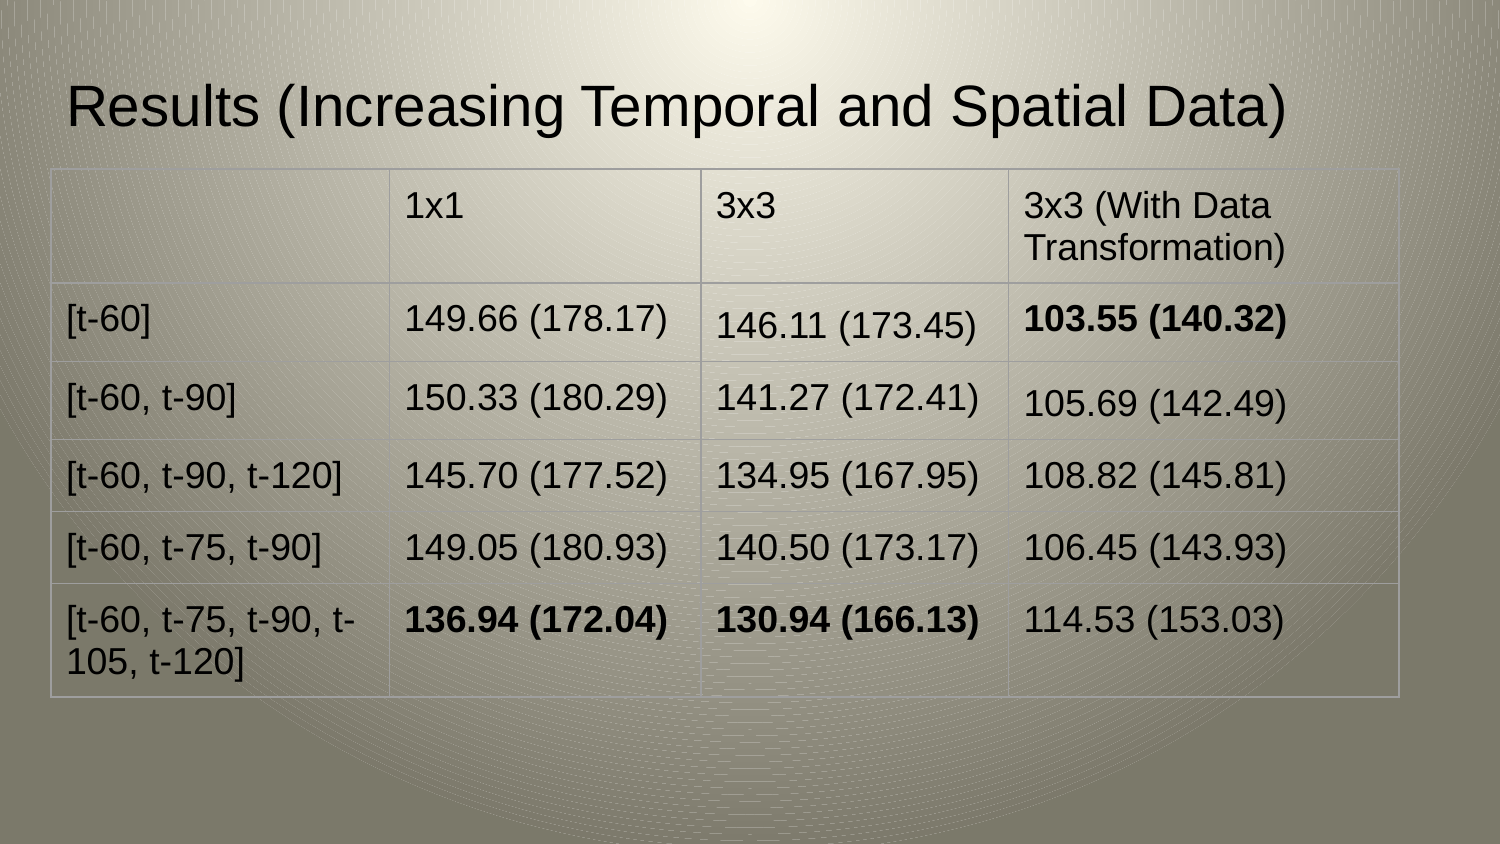

# Results (Increasing Temporal and Spatial Data)
|  | 1x1 | 3x3 | 3x3 (With Data Transformation) |
| --- | --- | --- | --- |
| [t-60] | 149.66 (178.17) | 146.11 (173.45) | 103.55 (140.32) |
| [t-60, t-90] | 150.33 (180.29) | 141.27 (172.41) | 105.69 (142.49) |
| [t-60, t-90, t-120] | 145.70 (177.52) | 134.95 (167.95) | 108.82 (145.81) |
| [t-60, t-75, t-90] | 149.05 (180.93) | 140.50 (173.17) | 106.45 (143.93) |
| [t-60, t-75, t-90, t-105, t-120] | 136.94 (172.04) | 130.94 (166.13) | 114.53 (153.03) |